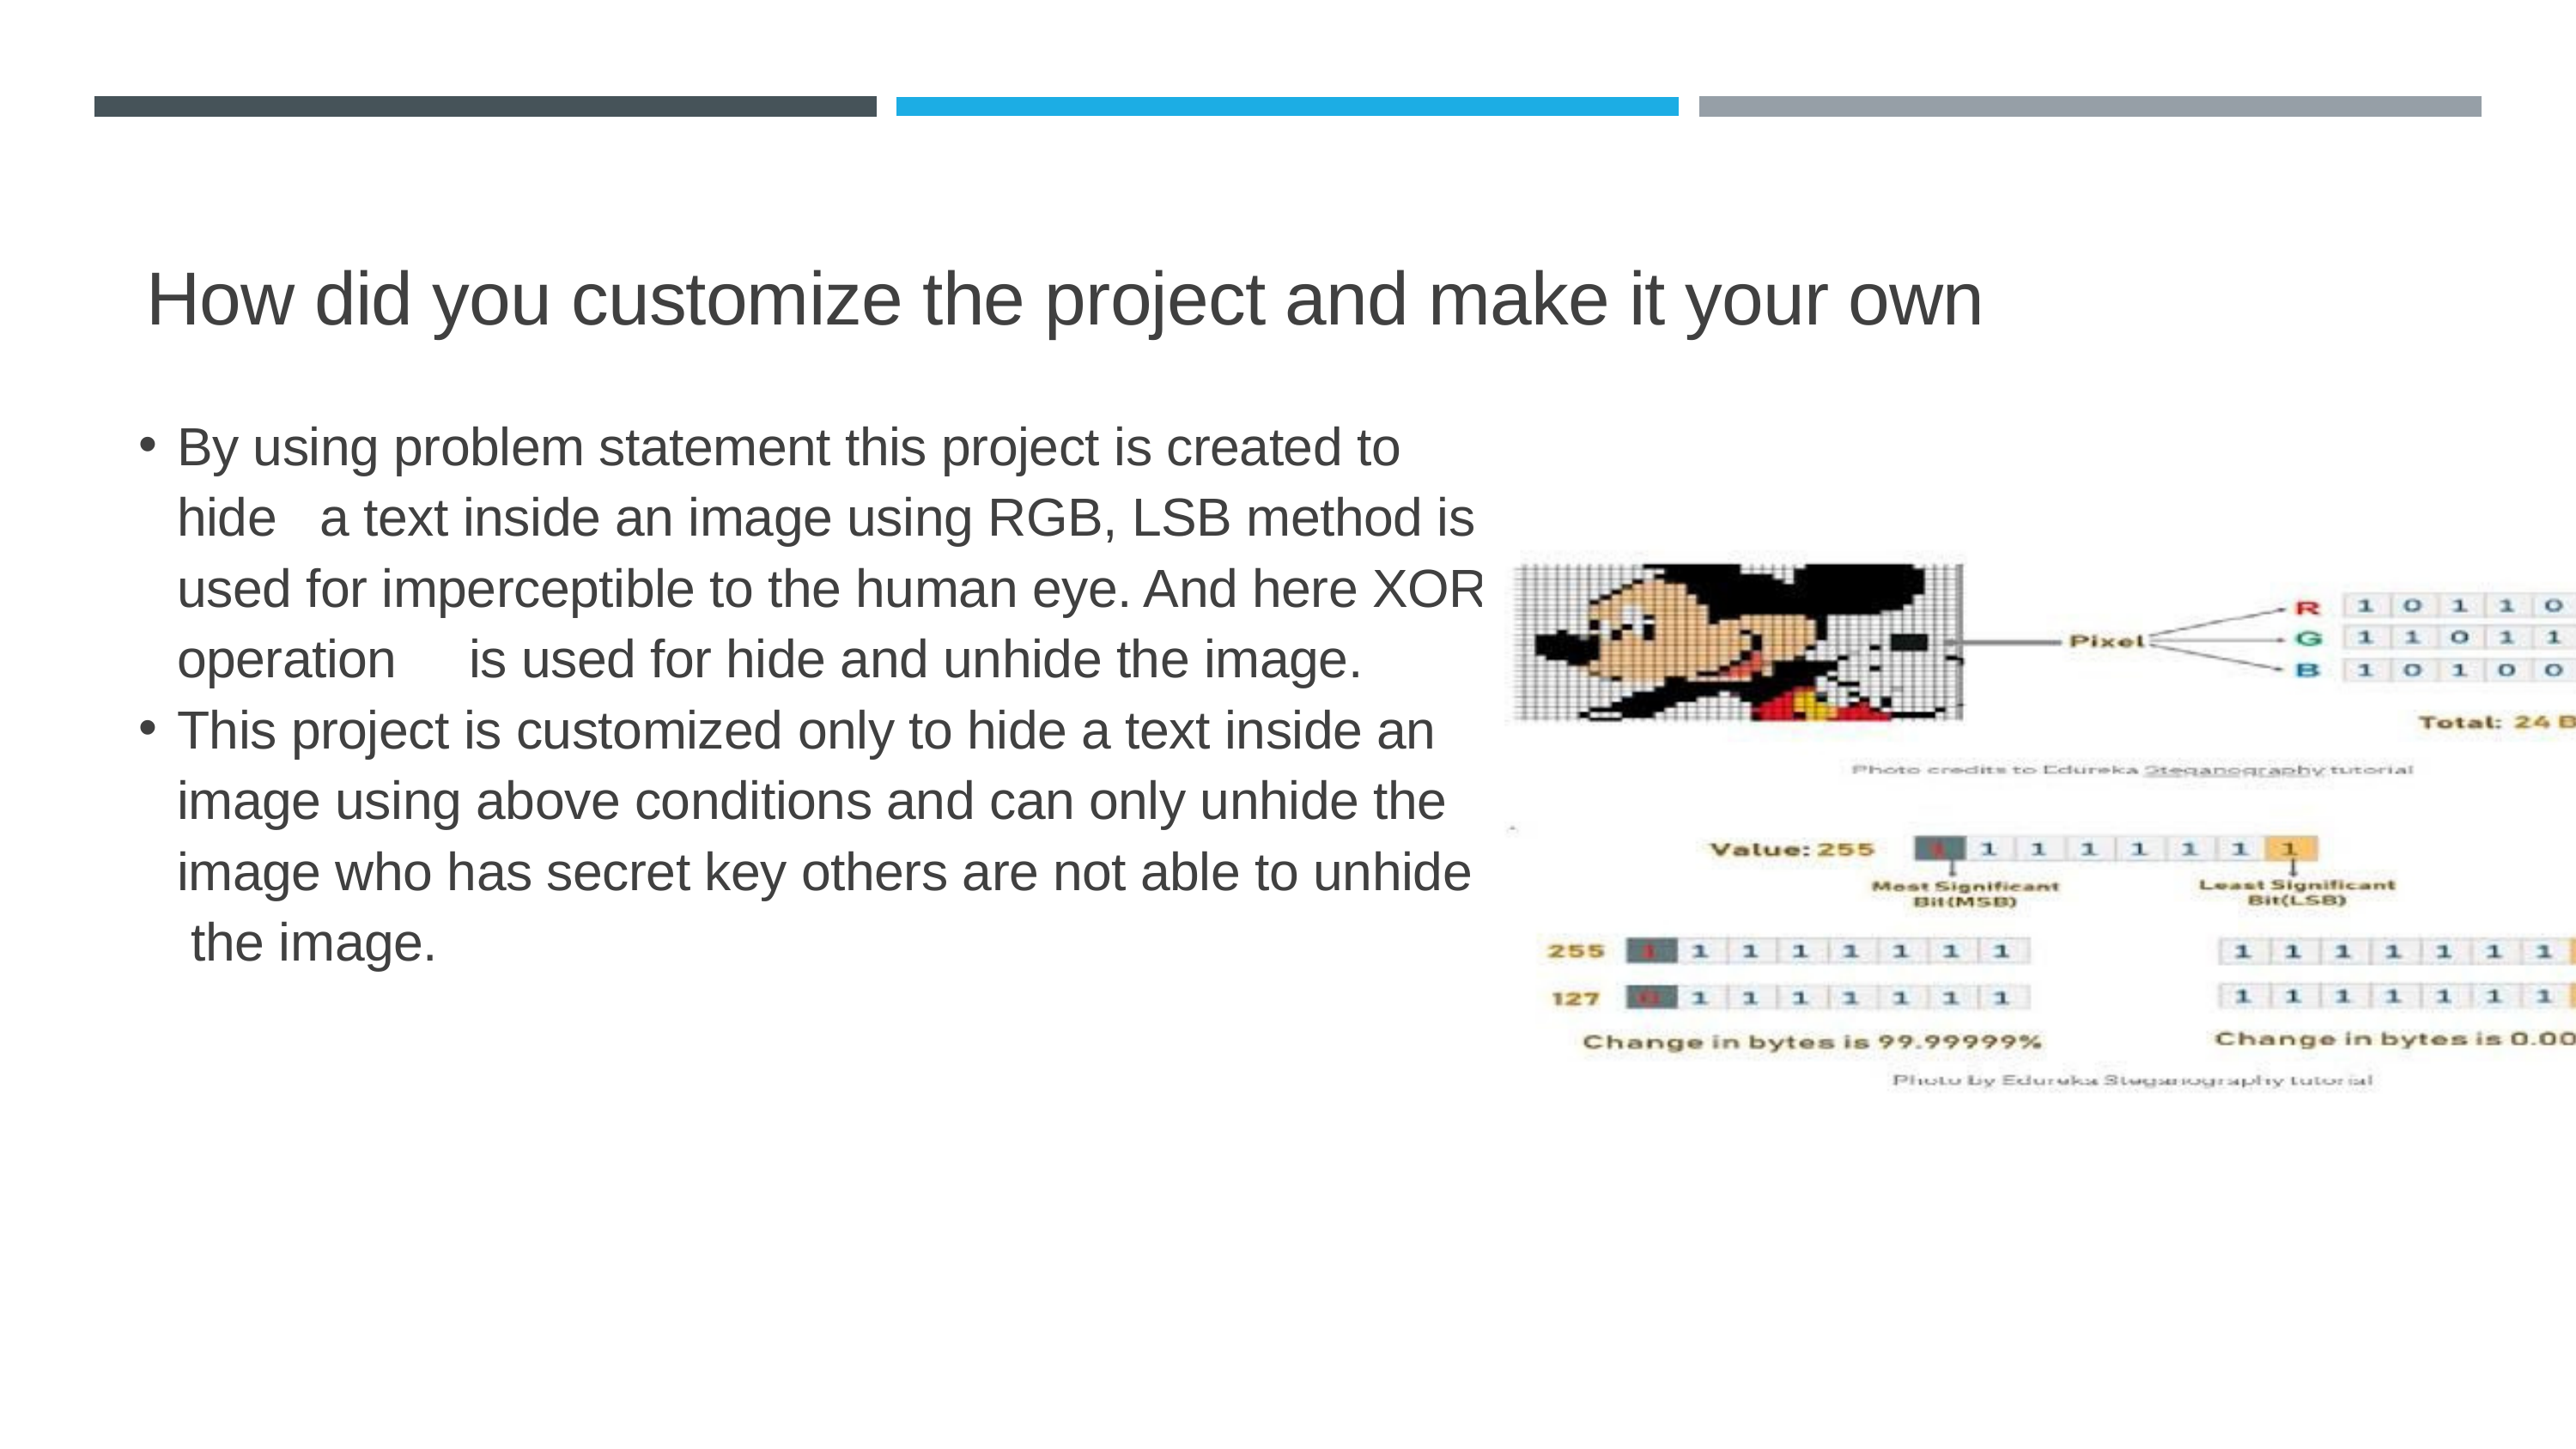

How did you customize the project and make it your own
By using problem statement this project is created to hide   a text inside an image using RGB, LSB method is used for imperceptible to the human eye. And here XOR operation     is used for hide and unhide the image.
This project is customized only to hide a text inside an image using above conditions and can only unhide the image who has secret key others are not able to unhide   the image.